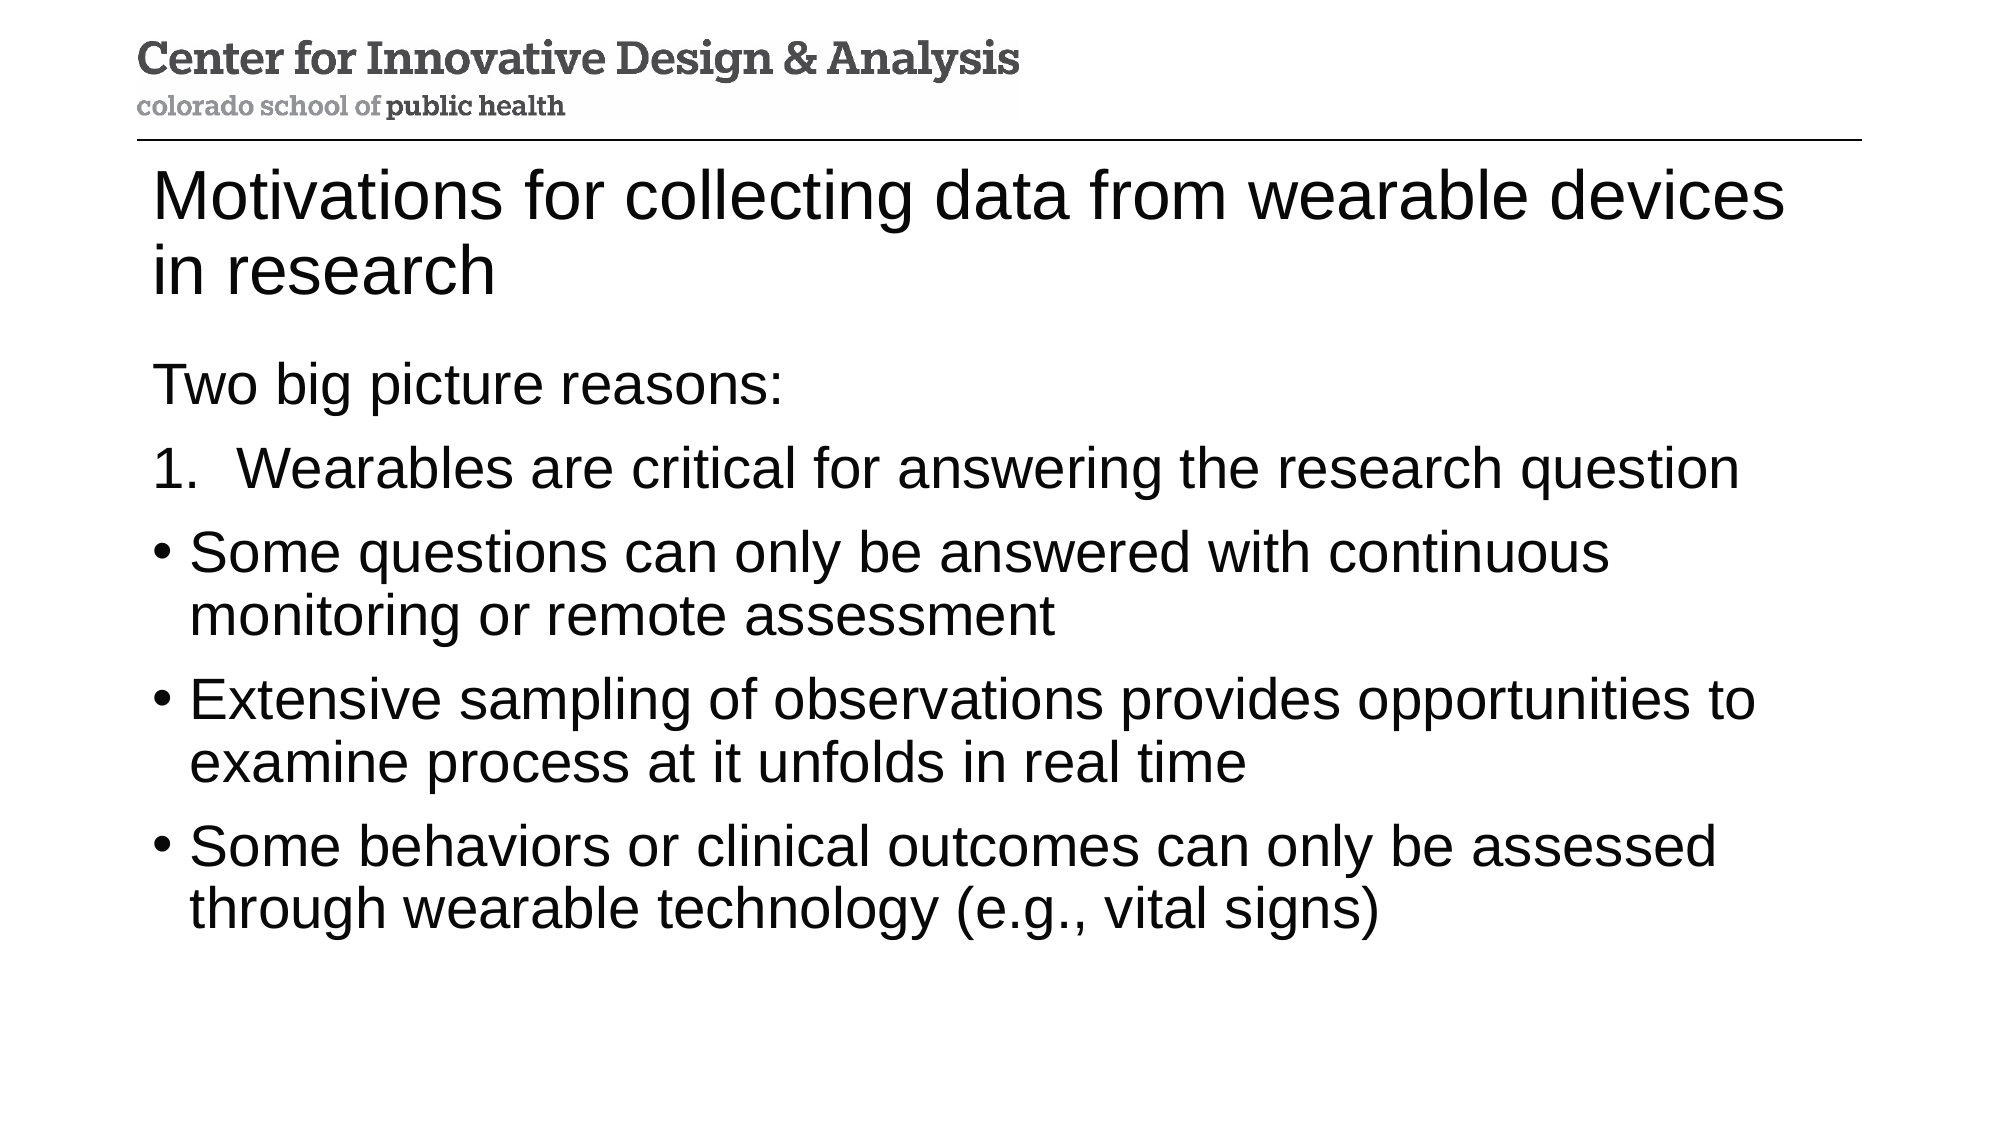

# Motivations for collecting data from wearable devices in research
Two big picture reasons:
Wearables are critical for answering the research question
Some questions can only be answered with continuous monitoring or remote assessment
Extensive sampling of observations provides opportunities to examine process at it unfolds in real time
Some behaviors or clinical outcomes can only be assessed through wearable technology (e.g., vital signs)